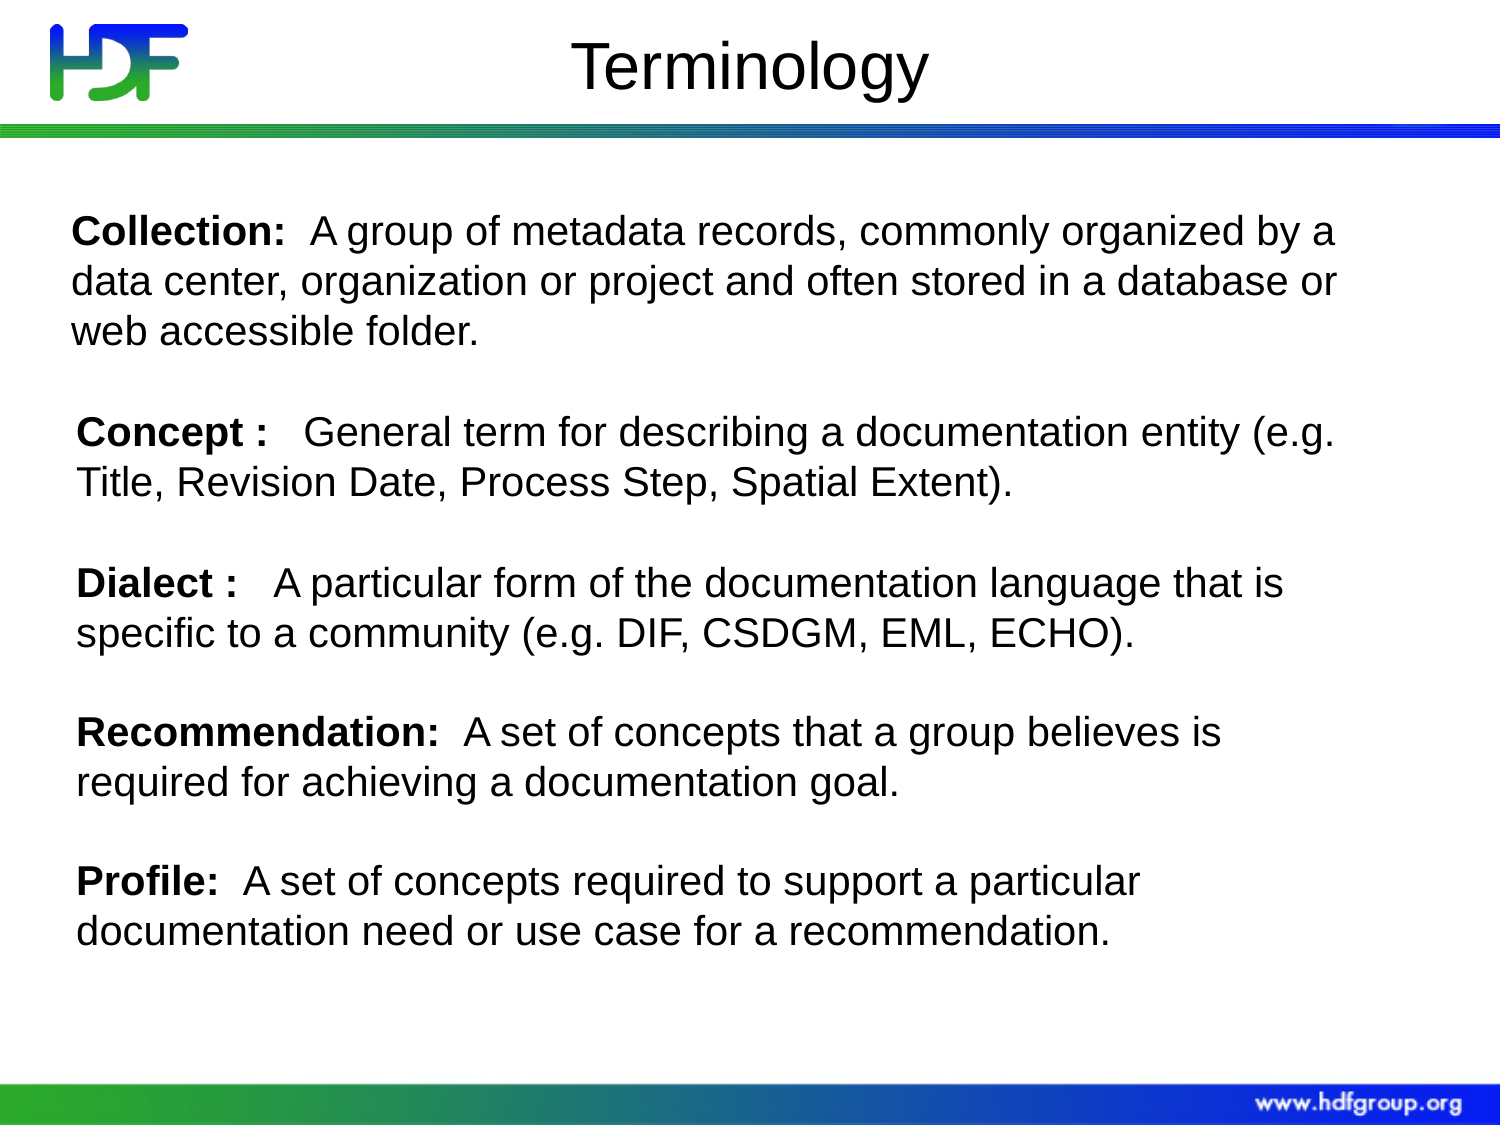

# Terminology
Collection:  A group of metadata records, commonly organized by a data center, organization or project and often stored in a database or web accessible folder.
Concept :   General term for describing a documentation entity (e.g. Title, Revision Date, Process Step, Spatial Extent).
Dialect :   A particular form of the documentation language that is specific to a community (e.g. DIF, CSDGM, EML, ECHO).
Recommendation:  A set of concepts that a group believes is required for achieving a documentation goal.
Profile:  A set of concepts required to support a particular documentation need or use case for a recommendation.